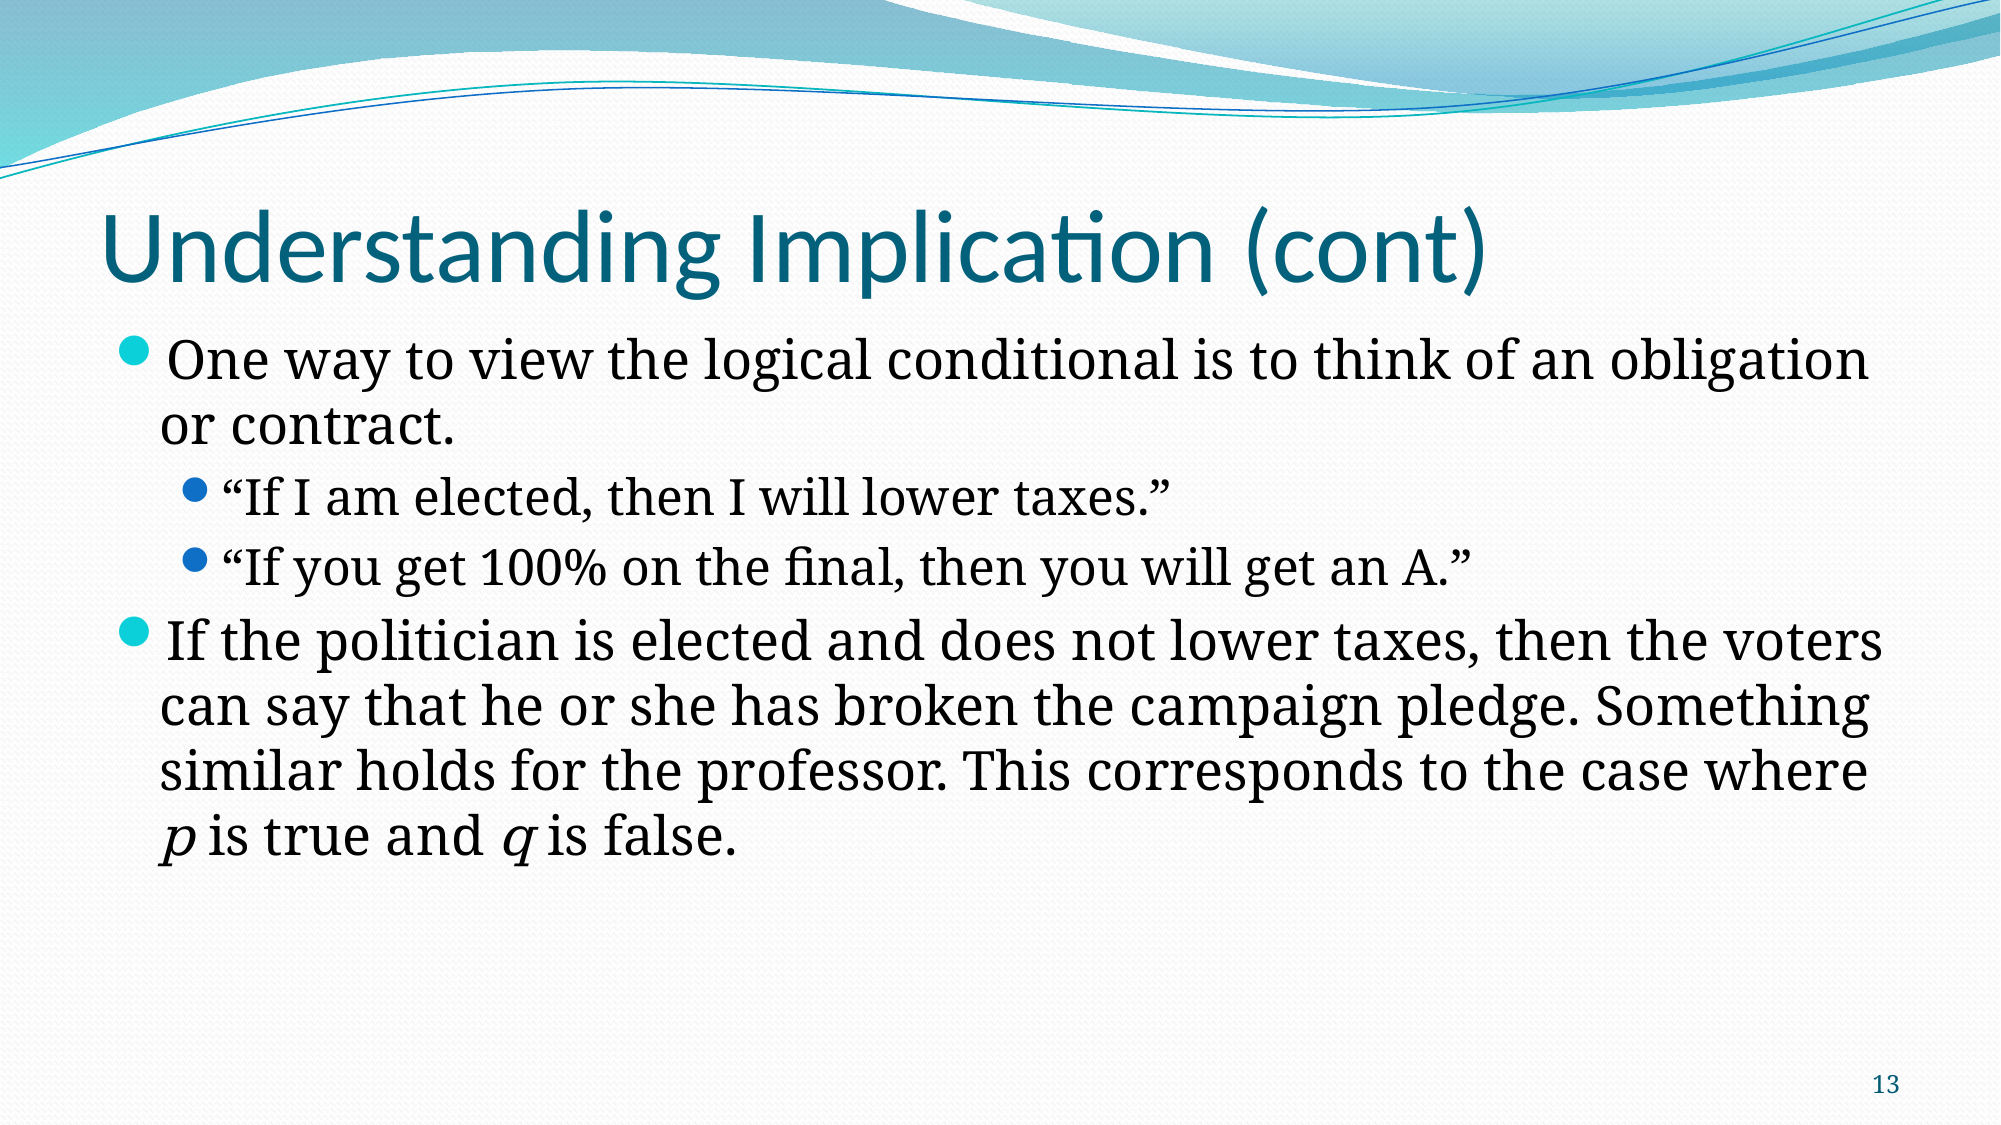

# Understanding Implication (cont)
One way to view the logical conditional is to think of an obligation or contract.
“If I am elected, then I will lower taxes.”
“If you get 100% on the final, then you will get an A.”
If the politician is elected and does not lower taxes, then the voters can say that he or she has broken the campaign pledge. Something similar holds for the professor. This corresponds to the case where p is true and q is false.

13